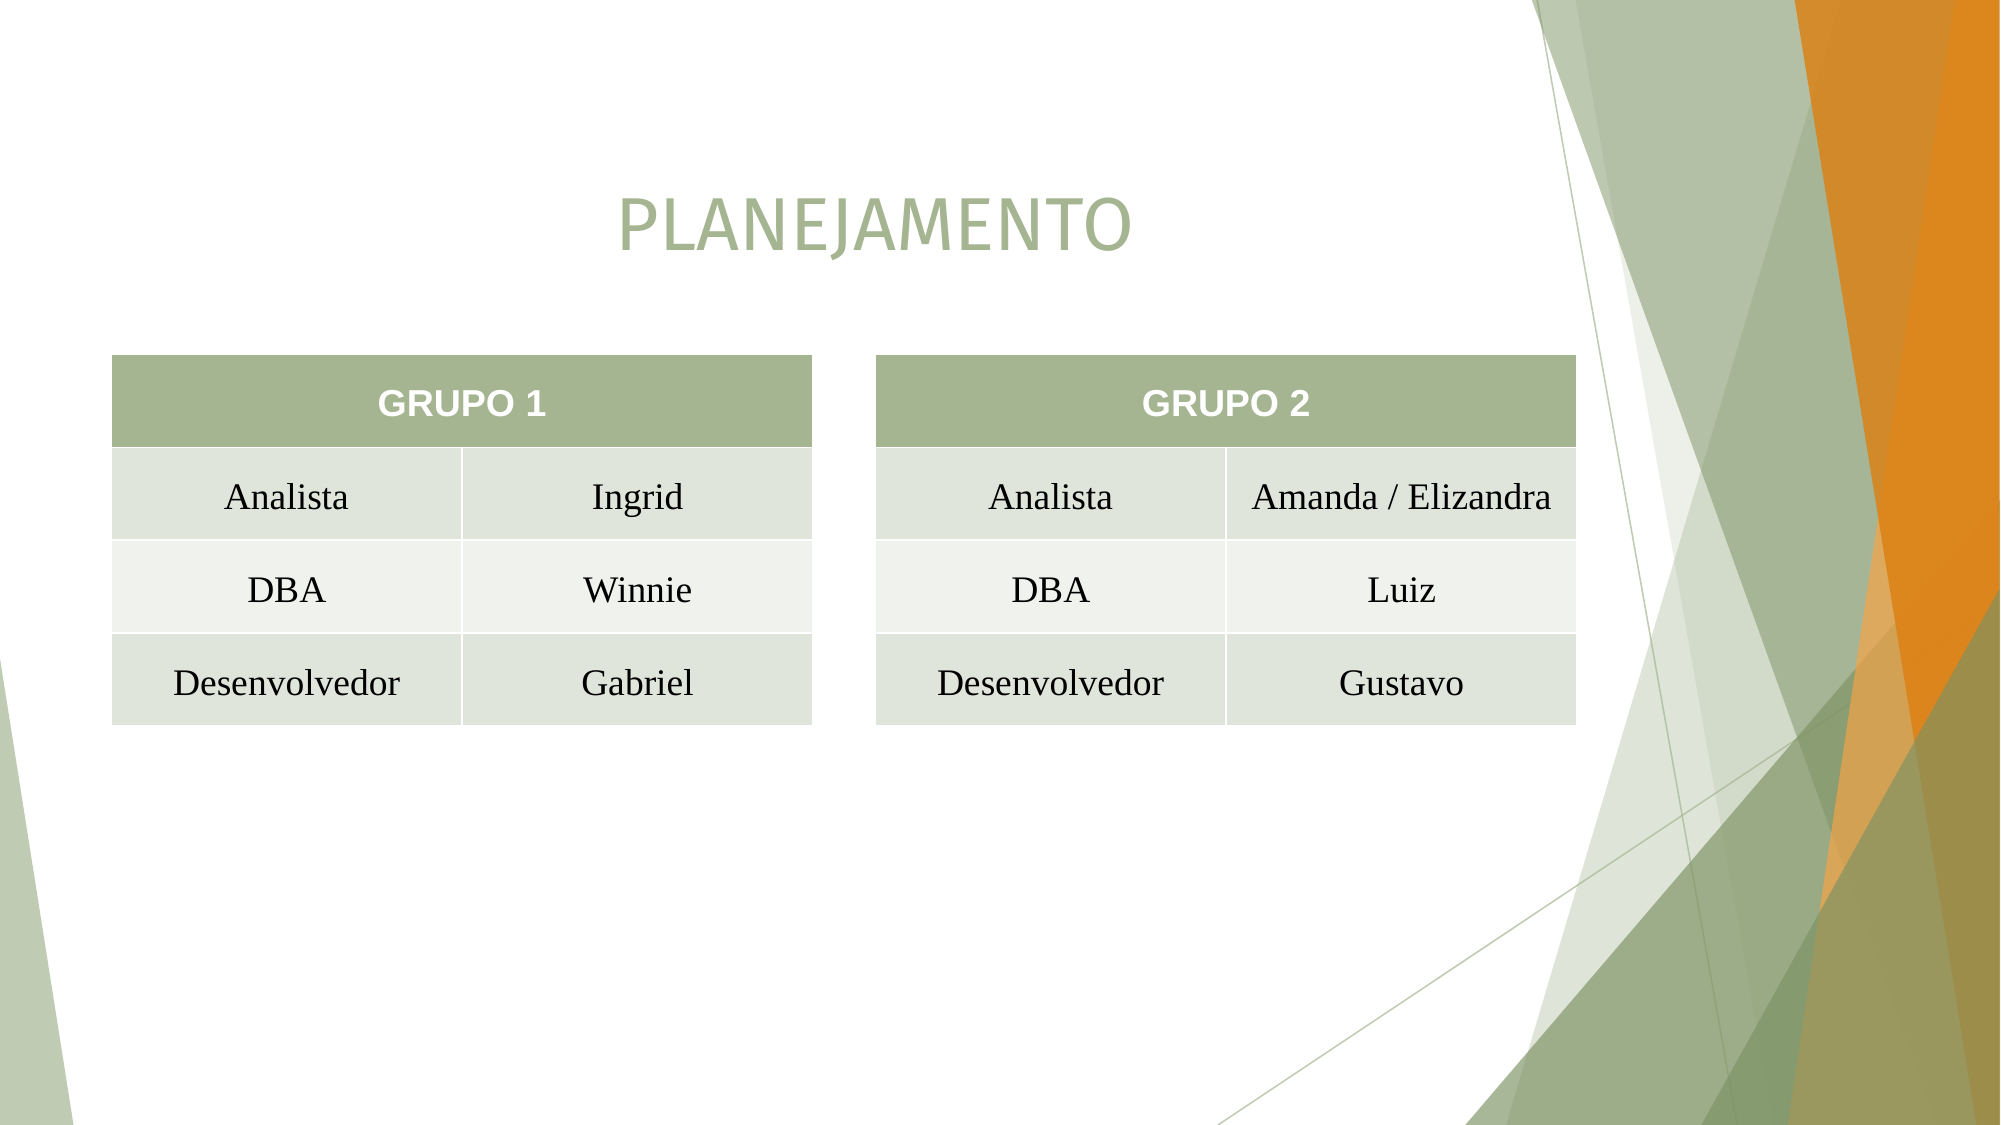

# PLANEJAMENTO
| GRUPO 1 |  |
| --- | --- |
| Analista | Ingrid |
| DBA | Winnie |
| Desenvolvedor | Gabriel |
| GRUPO 2 |  |
| --- | --- |
| Analista | Amanda / Elizandra |
| DBA | Luiz |
| Desenvolvedor | Gustavo |